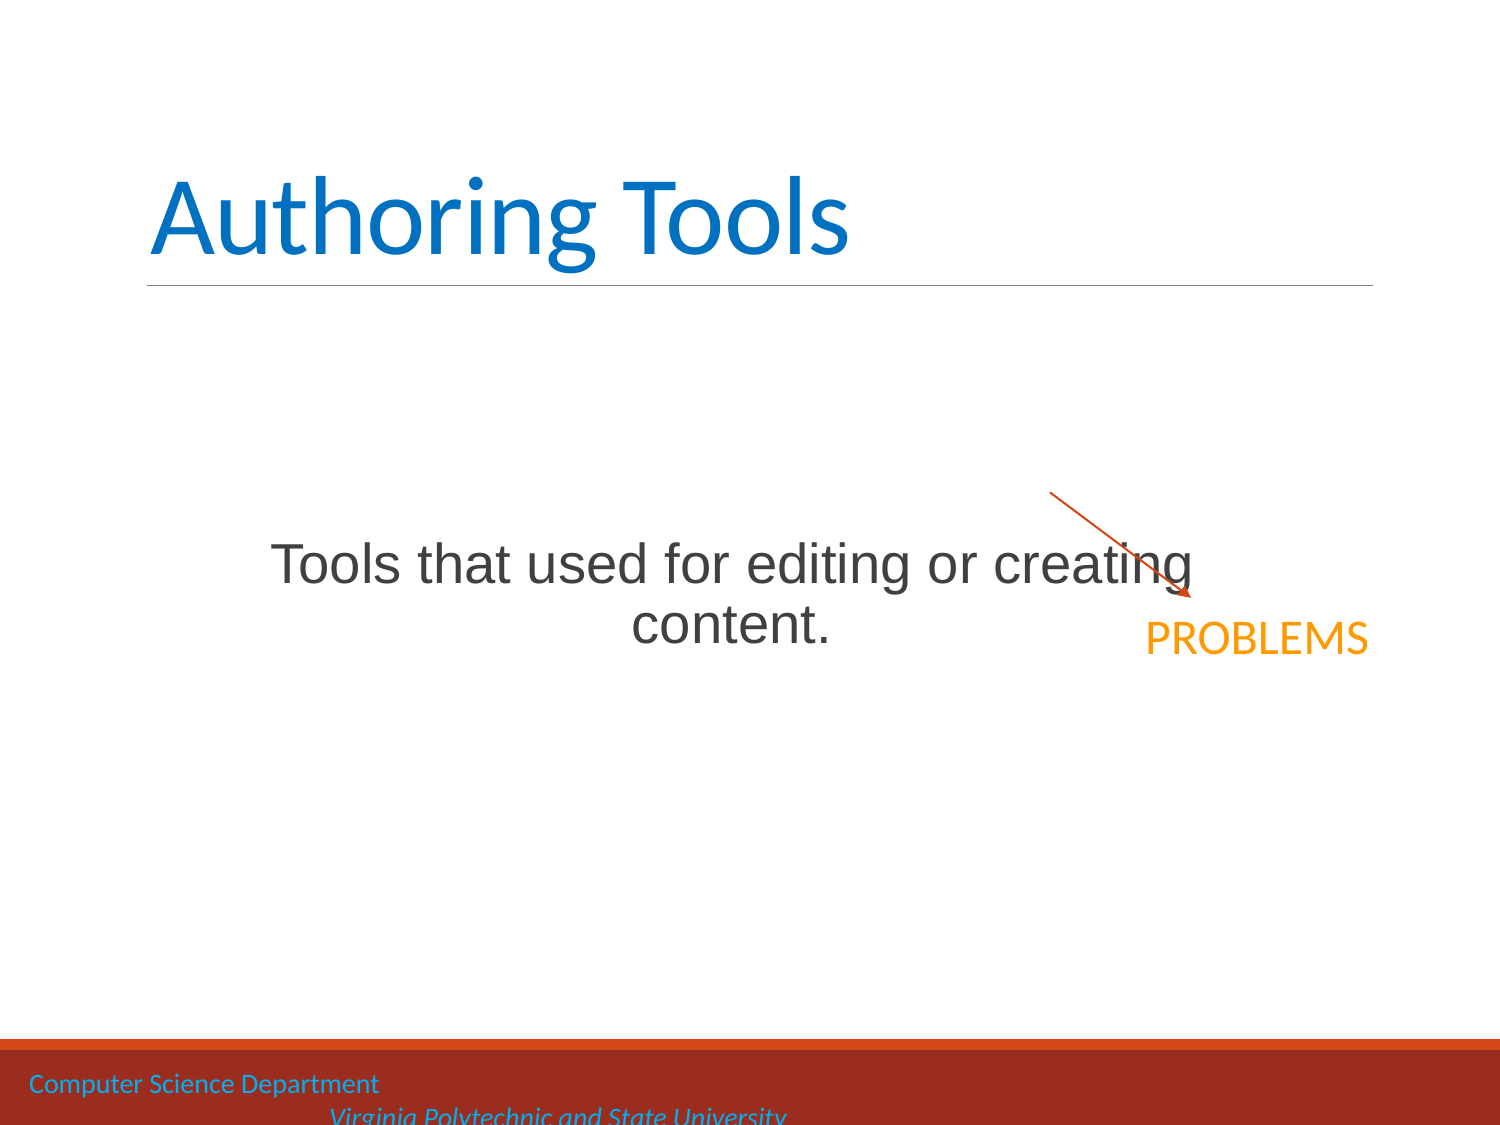

# Authoring Tools

Tools that used for editing or creating content.

PROBLEMS
Computer Science Department 		   			    				Virginia Polytechnic and State University